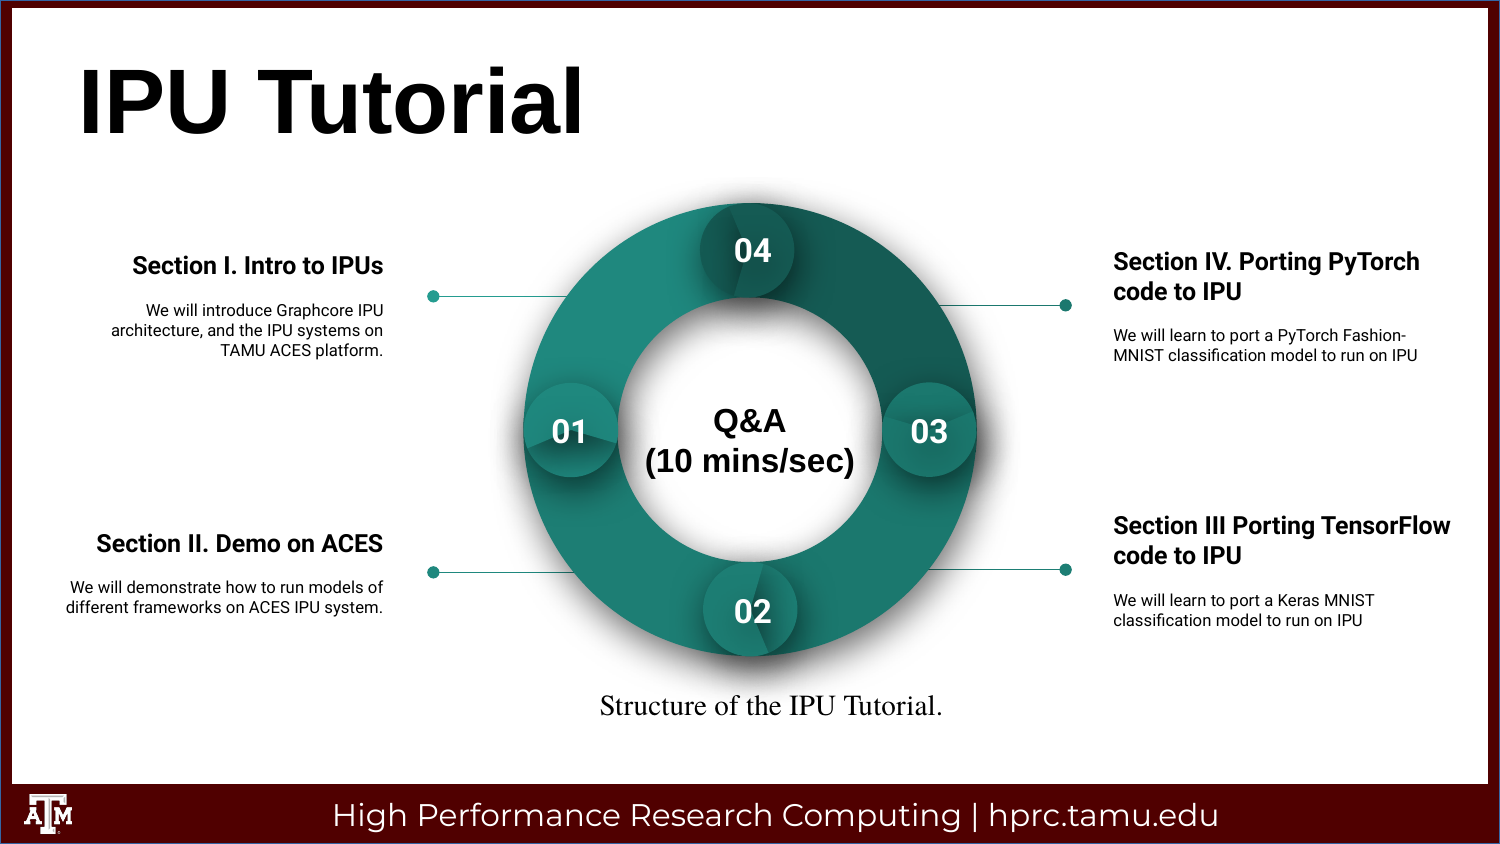

# IPU Tutorial

04

01
03

02
Section I. Intro to IPUs

We will introduce Graphcore IPU architecture, and the IPU systems on TAMU ACES platform.
Section IV. Porting PyTorch code to IPU

We will learn to port a PyTorch Fashion-MNIST classification model to run on IPU
Q&A
(10 mins/sec)
Section III Porting TensorFlow code to IPU

We will learn to port a Keras MNIST classification model to run on IPU
Section II. Demo on ACES

We will demonstrate how to run models of different frameworks on ACES IPU system.
Structure of the IPU Tutorial.